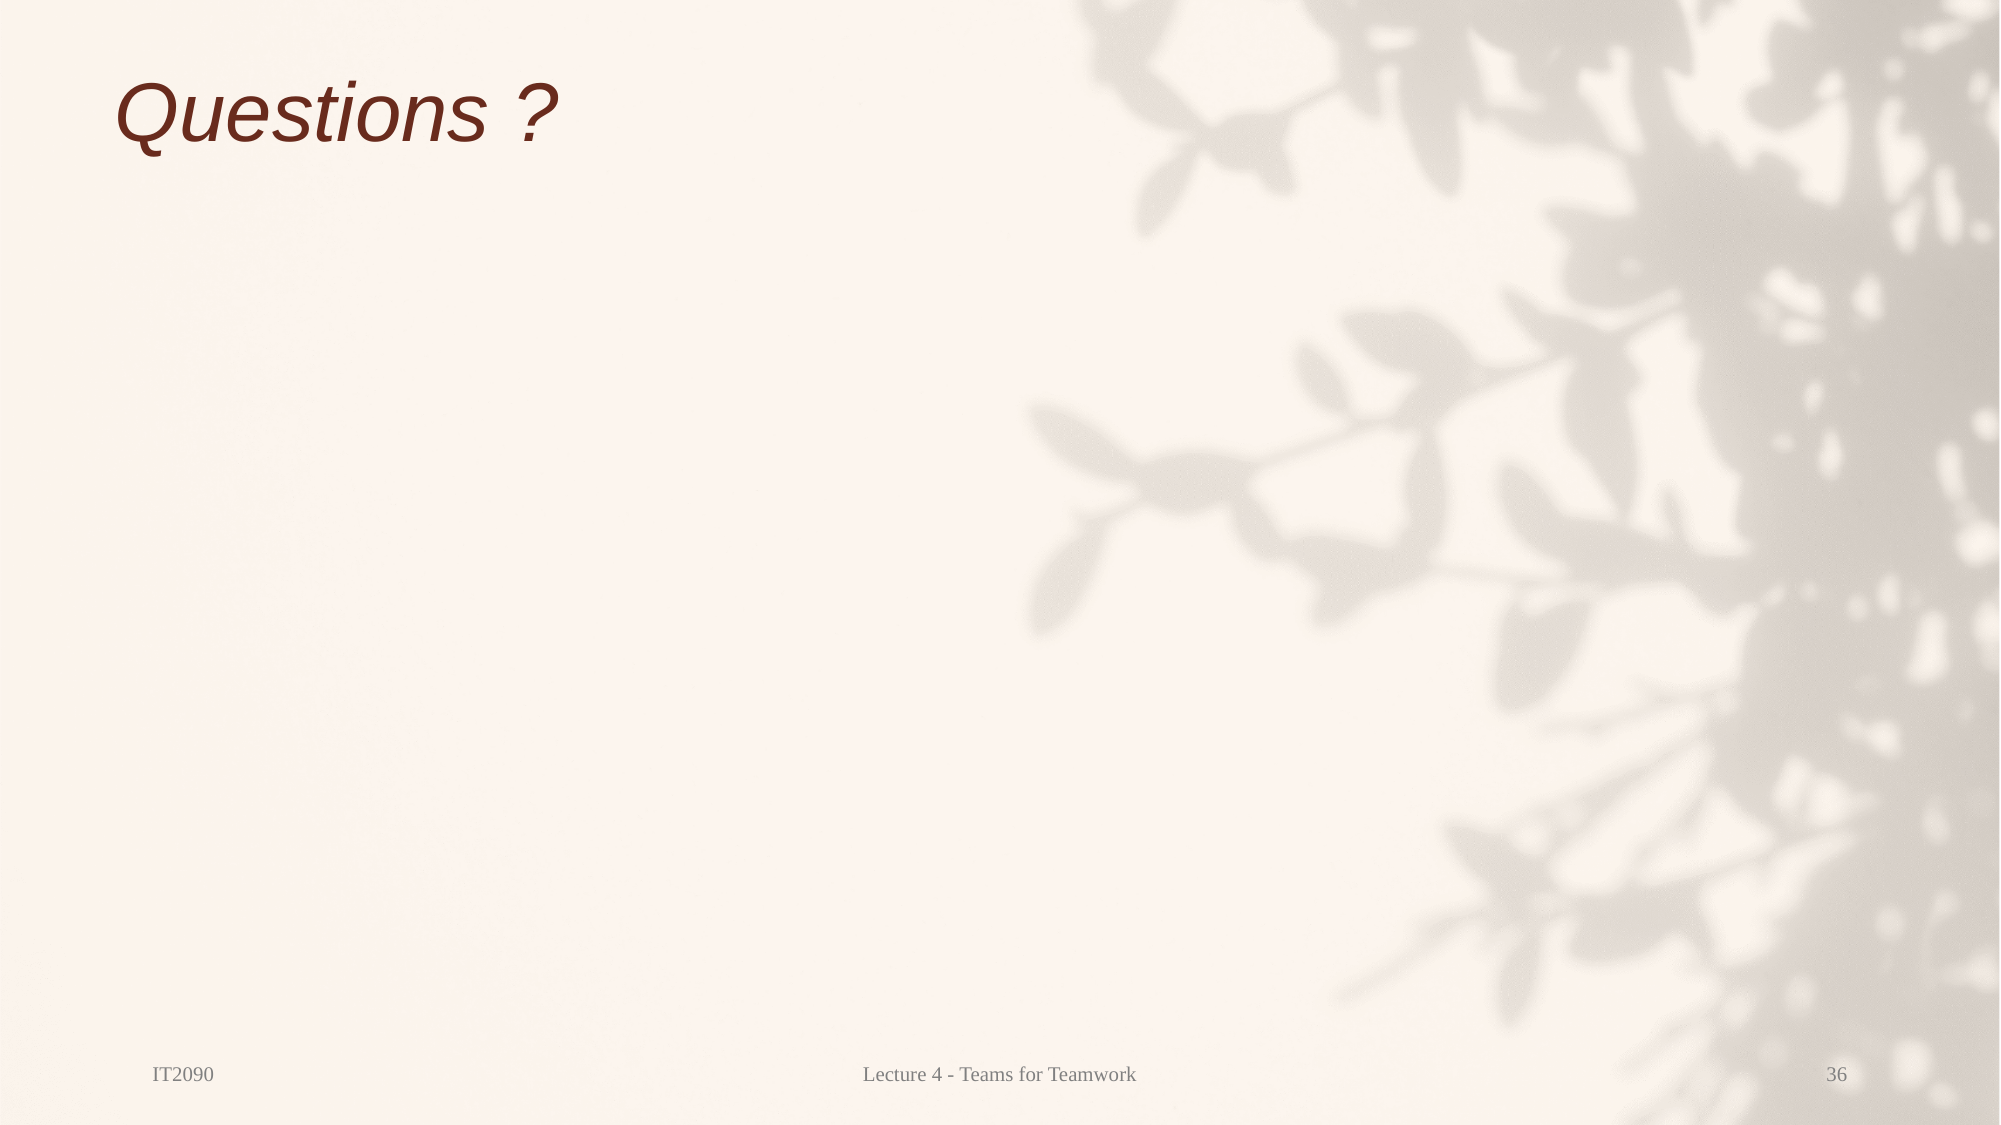

# Questions ?
IT2090
Lecture 4 - Teams for Teamwork
36